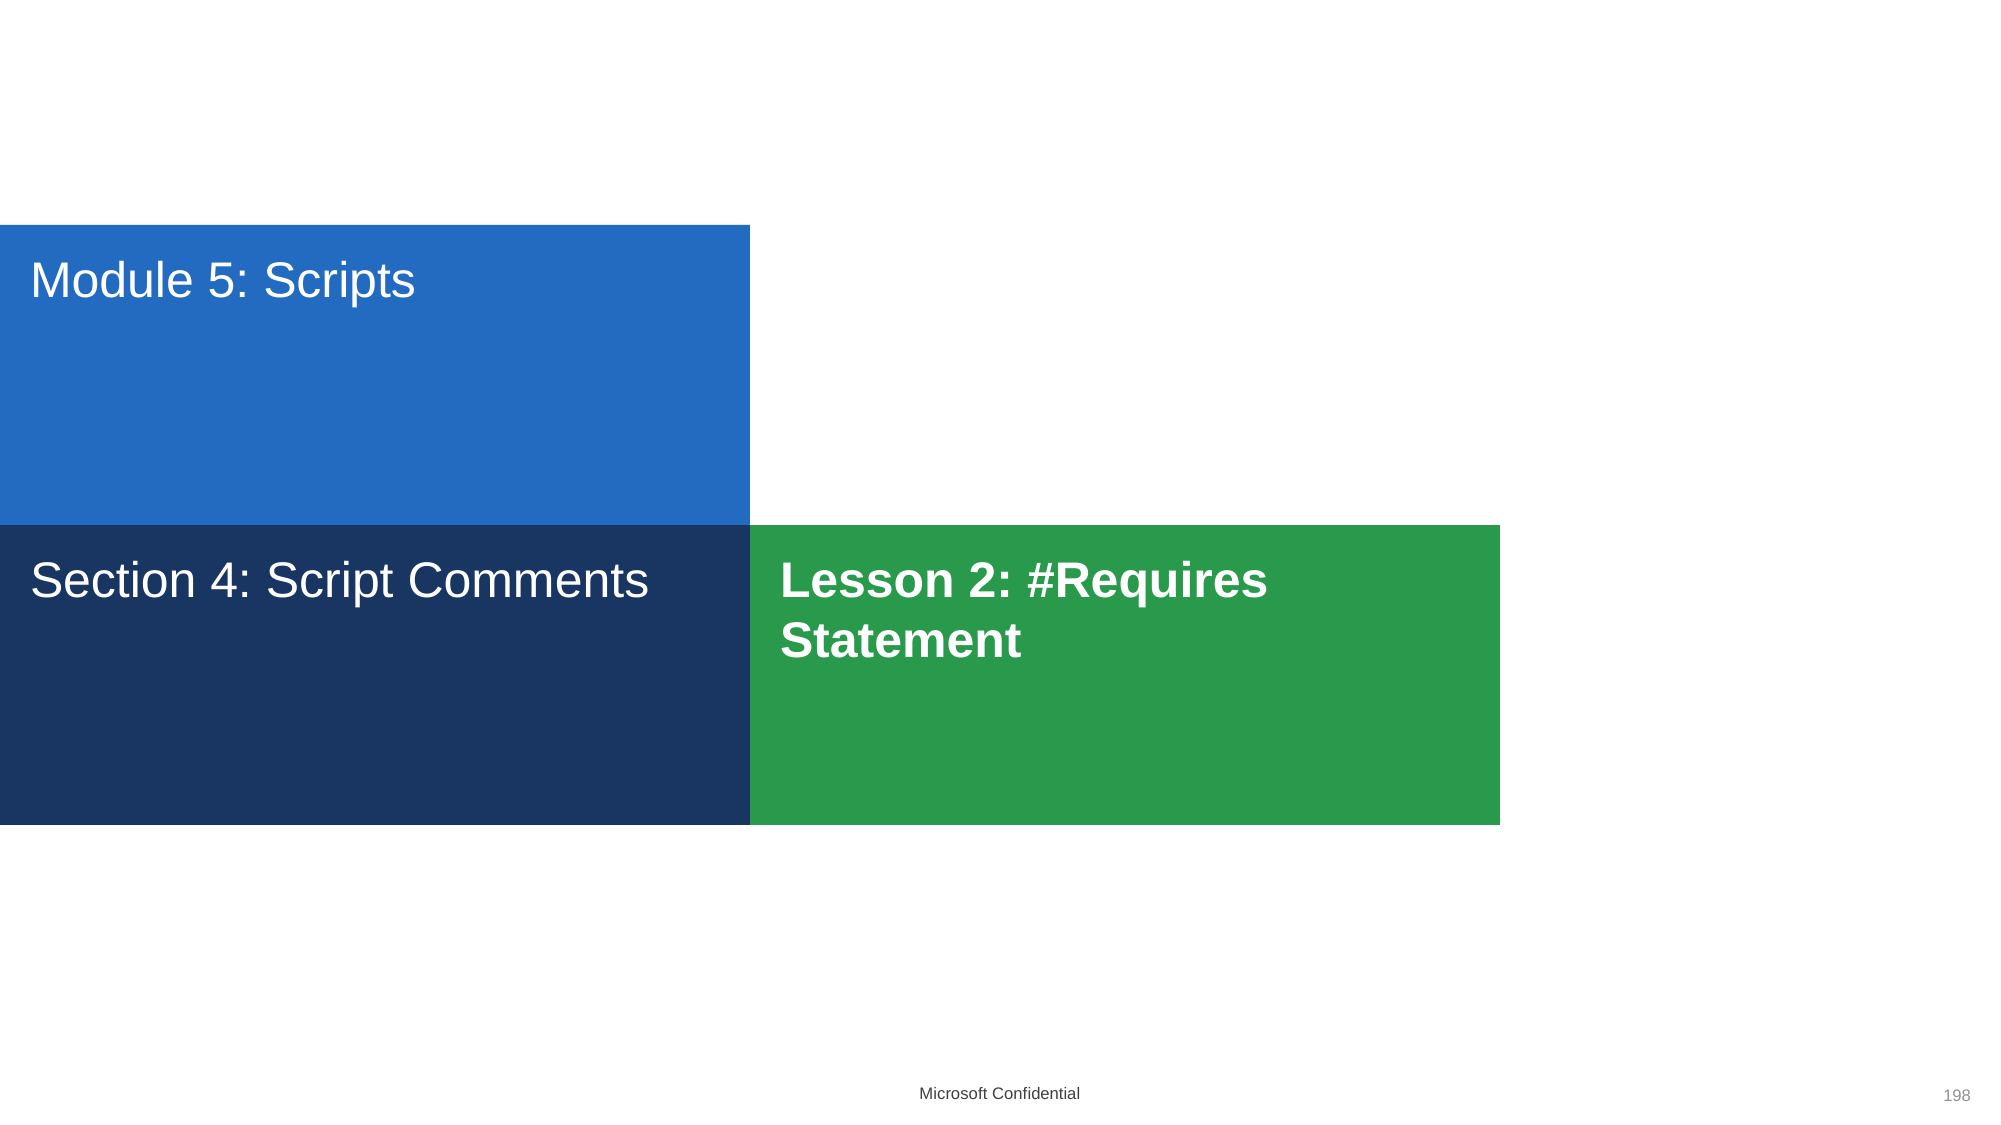

# Module 5: Scripts
Section 4: Script Comments
Lesson 2: #Requires Statement
198